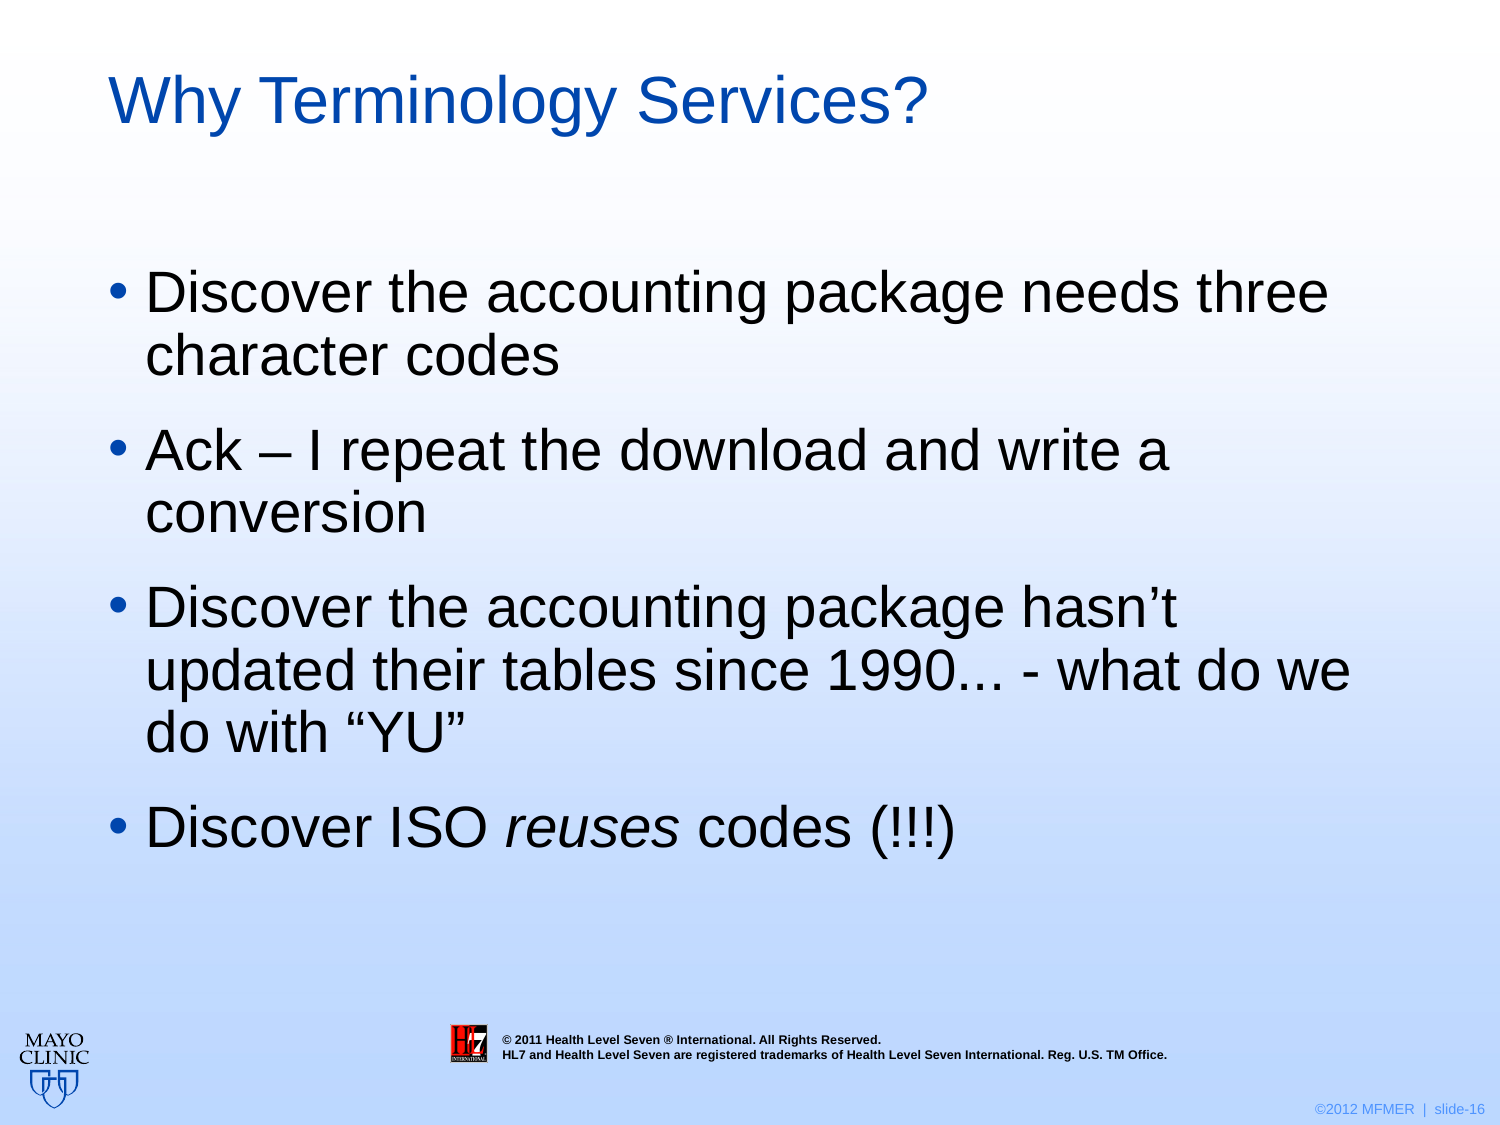

# Why Terminology Services?
Discover the accounting package needs three character codes
Ack – I repeat the download and write a conversion
Discover the accounting package hasn’t updated their tables since 1990... - what do we do with “YU”
Discover ISO reuses codes (!!!)